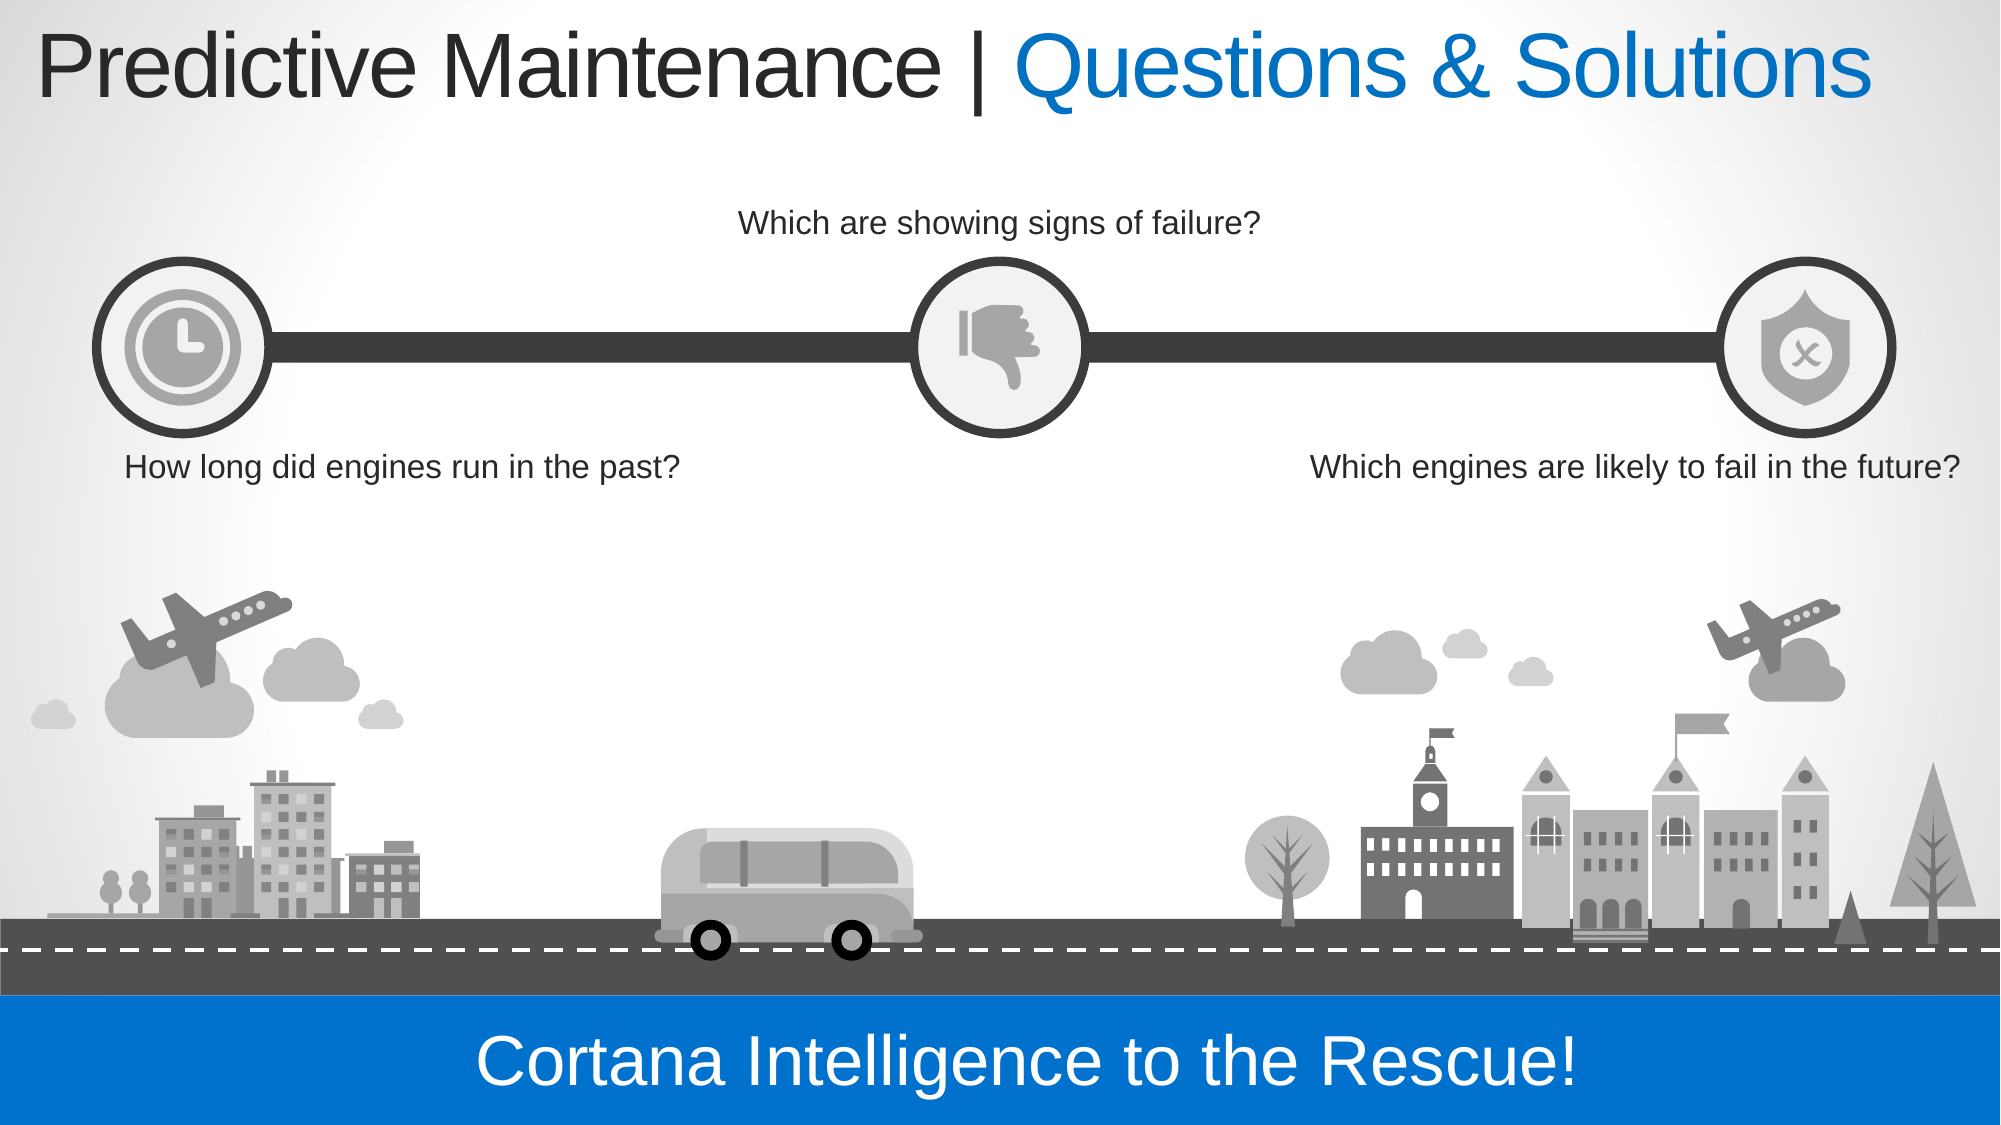

Predictive Maintenance | Questions & Solutions
Which are showing signs of failure?

How long did engines run in the past?
Which engines are likely to fail in the future?

Cortana Intelligence to the Rescue!
24